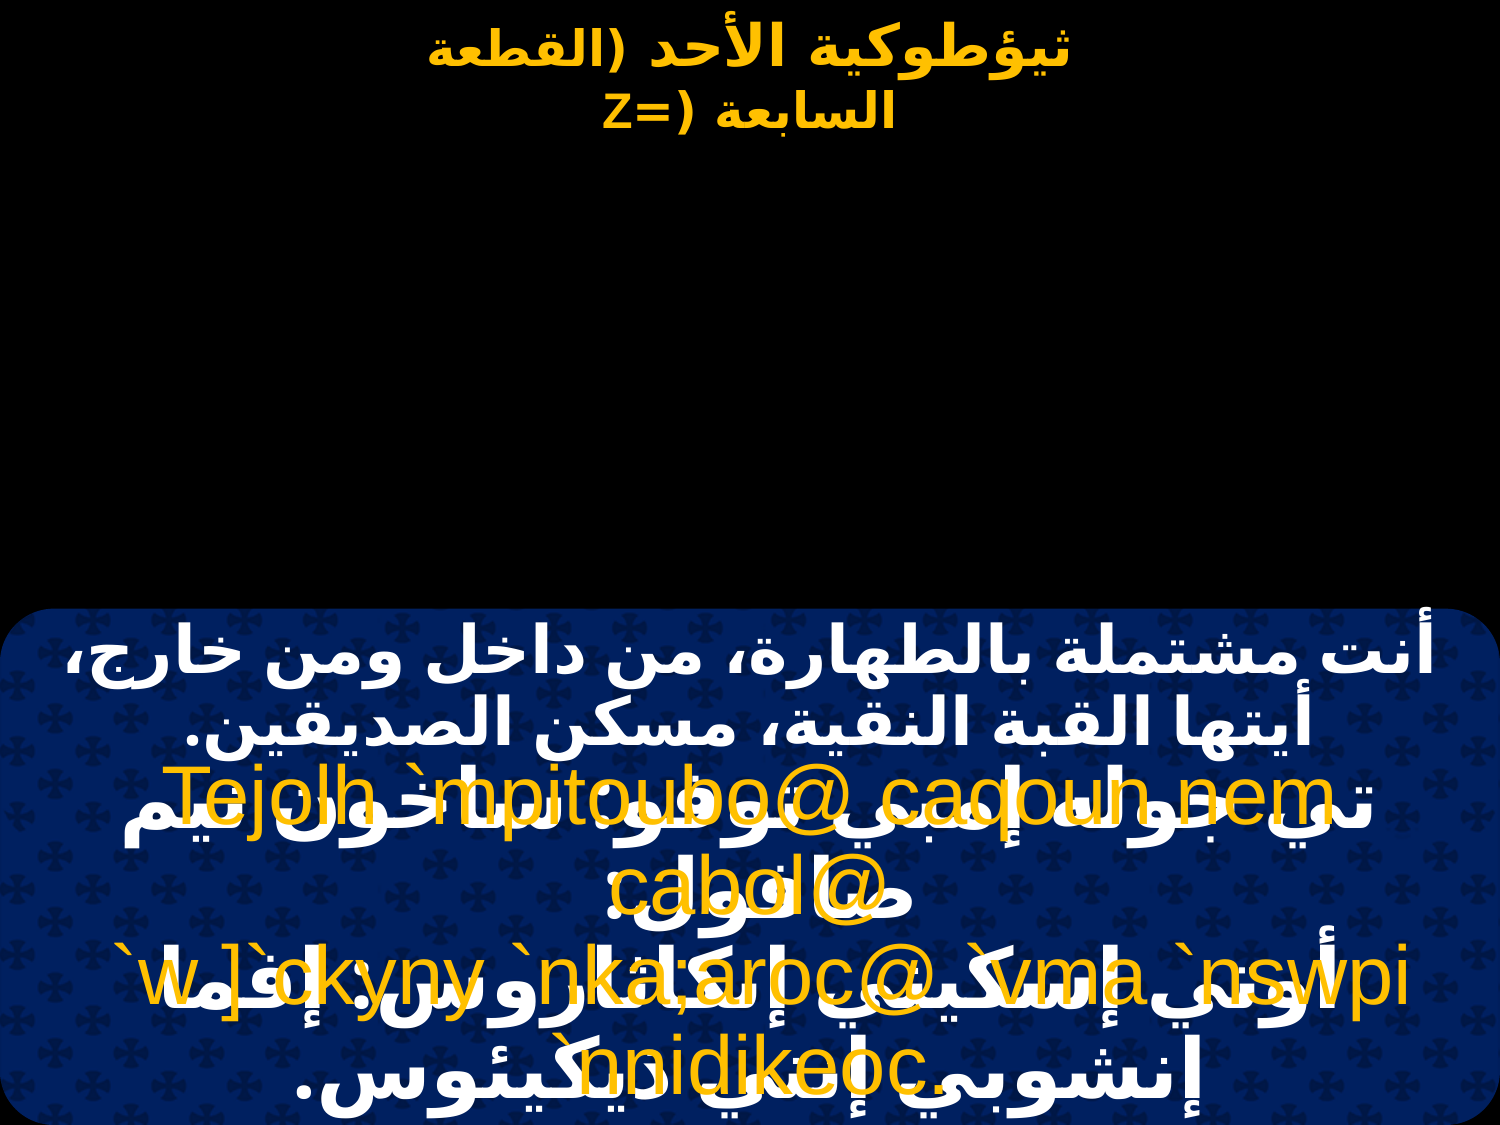

أنت مشتملة بالطهارة، من داخل ومن خارج، أيتها القبة النقية، مسكن الصديقين.
Tejolh `mpitoubo@ caqoun nem cabol@
 `w ]`ckyny `nka;aroc@ `vma `nswpi `nnidikeoc.
تي جوله إمبي توفو: ساخون نيم صافول:
أوتي إسكيني إنكاثاروس: إفما إنشوبي إنني ذيكيئوس.